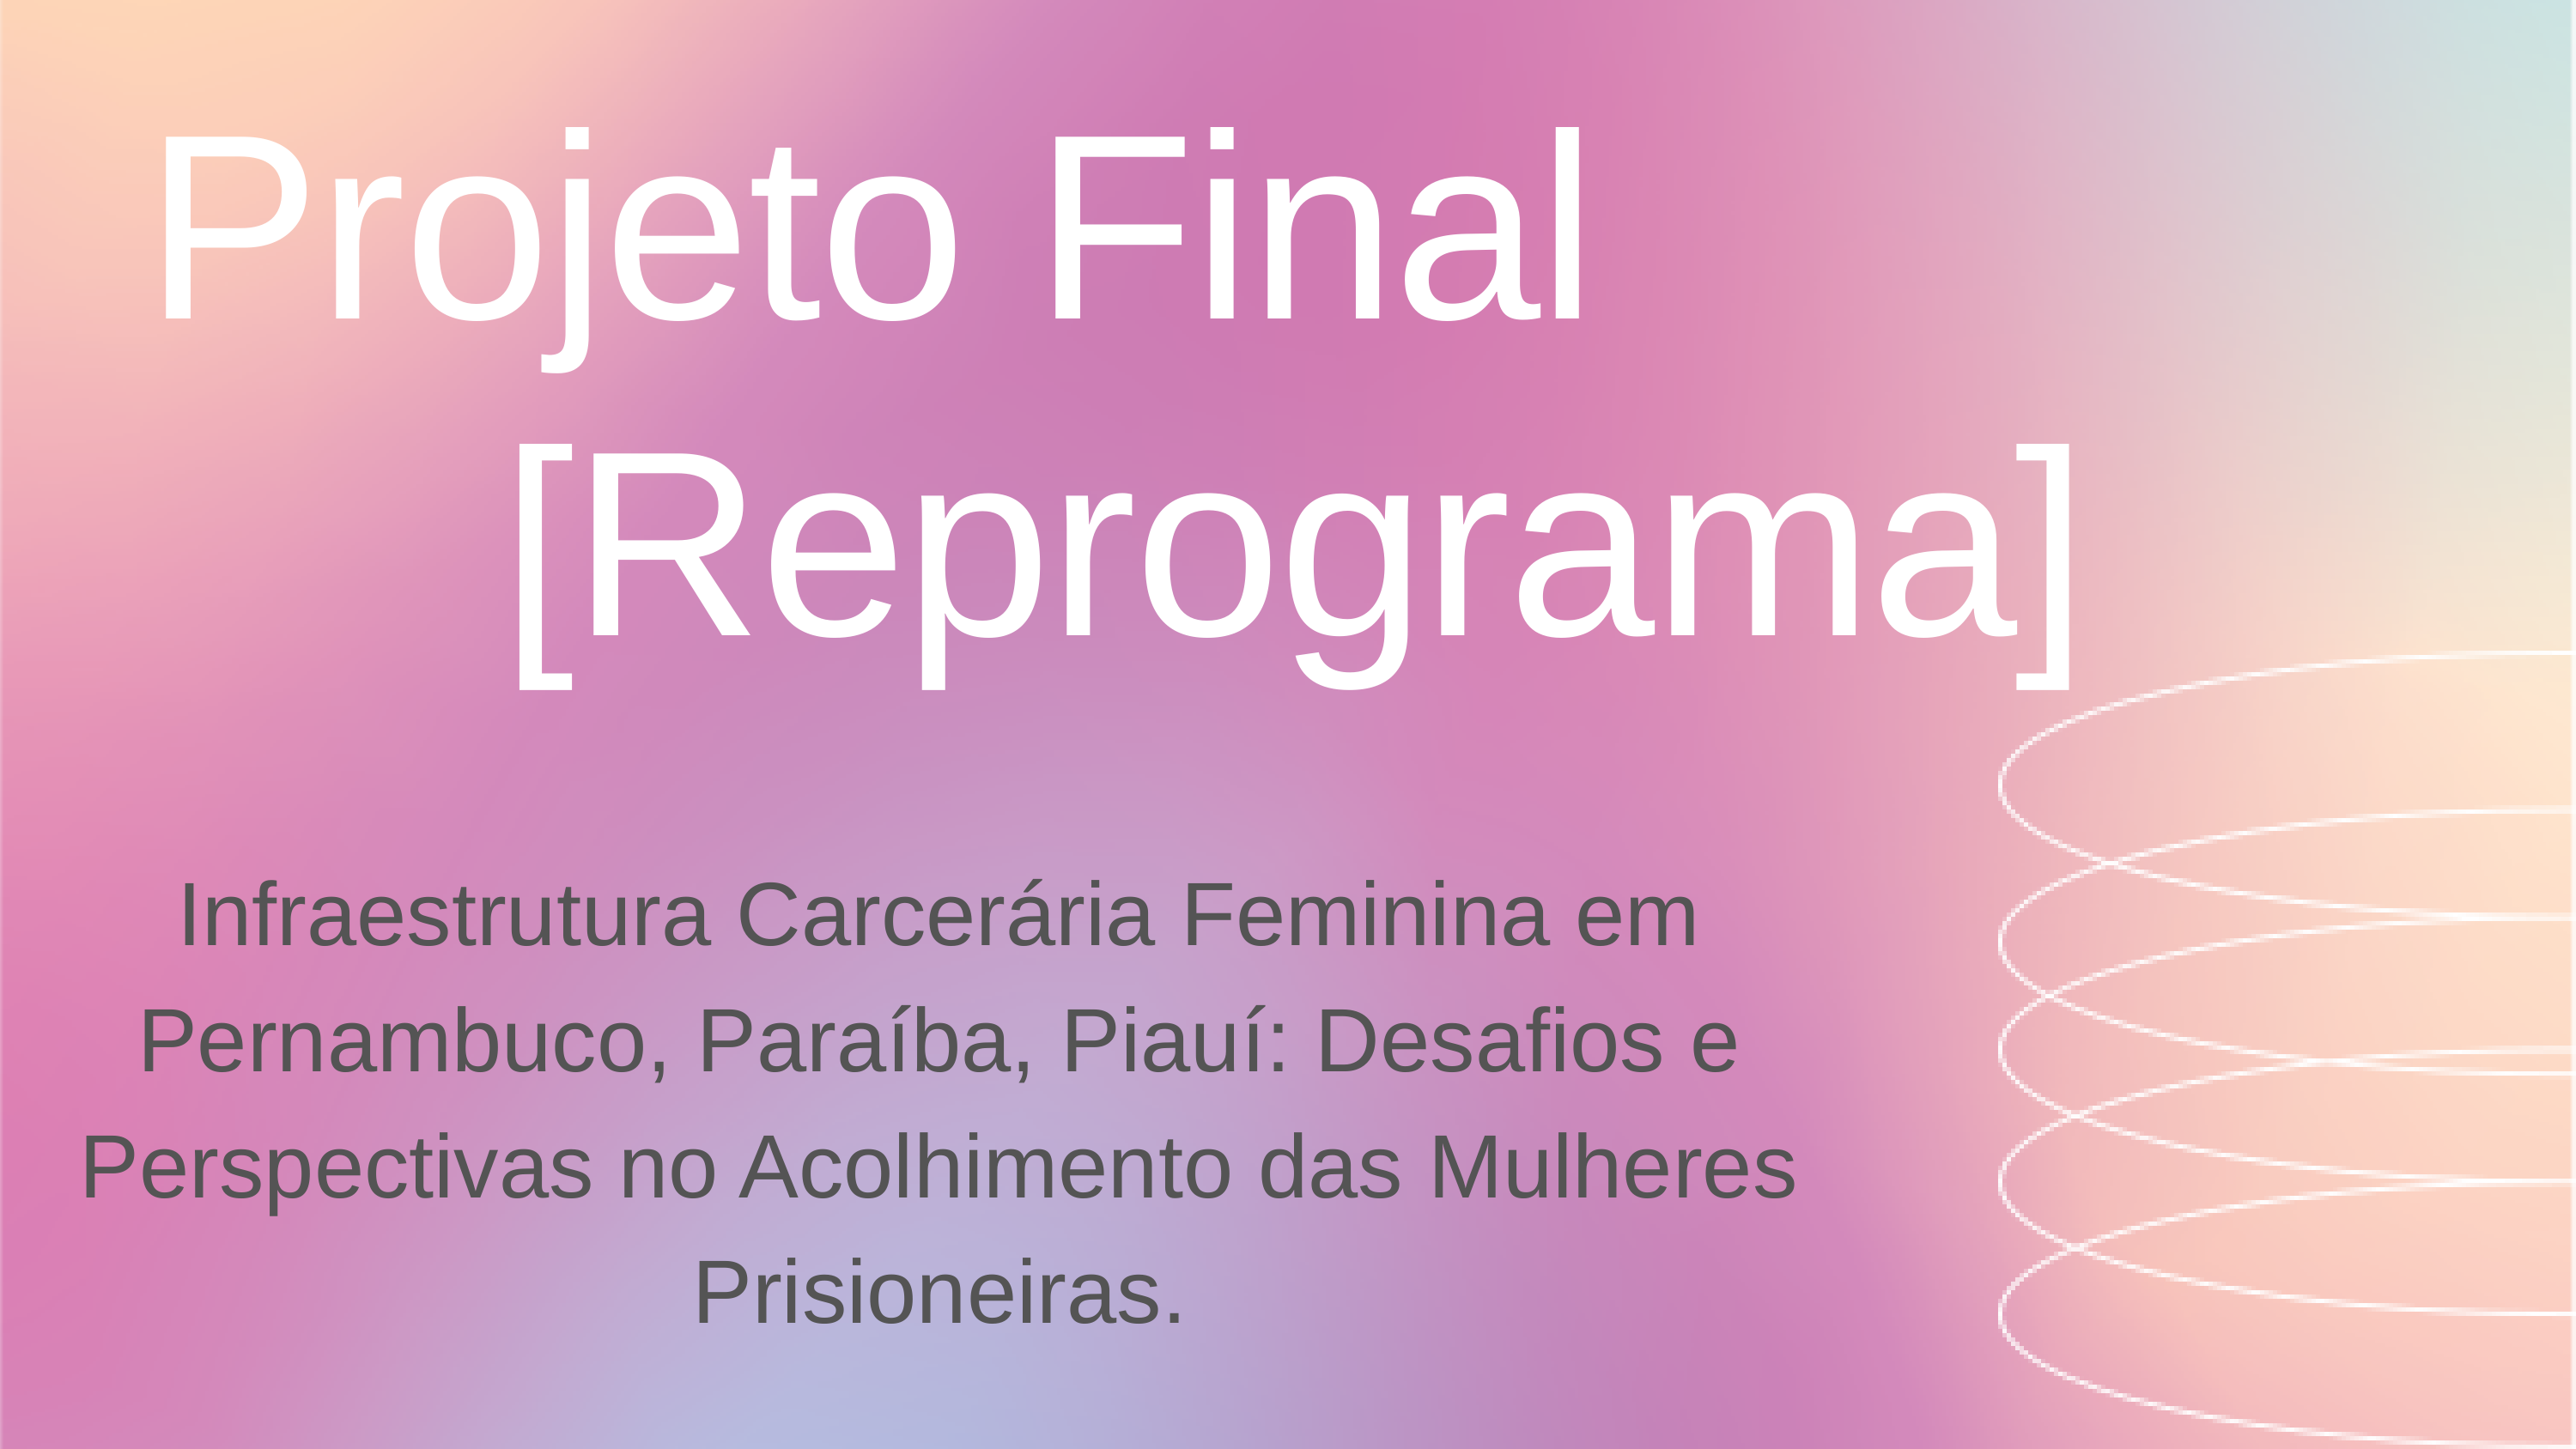

Projeto Final
     [Reprograma]

Infraestrutura Carcerária Feminina em Pernambuco, Paraíba, Piauí: Desafios e Perspectivas no Acolhimento das Mulheres Prisioneiras.